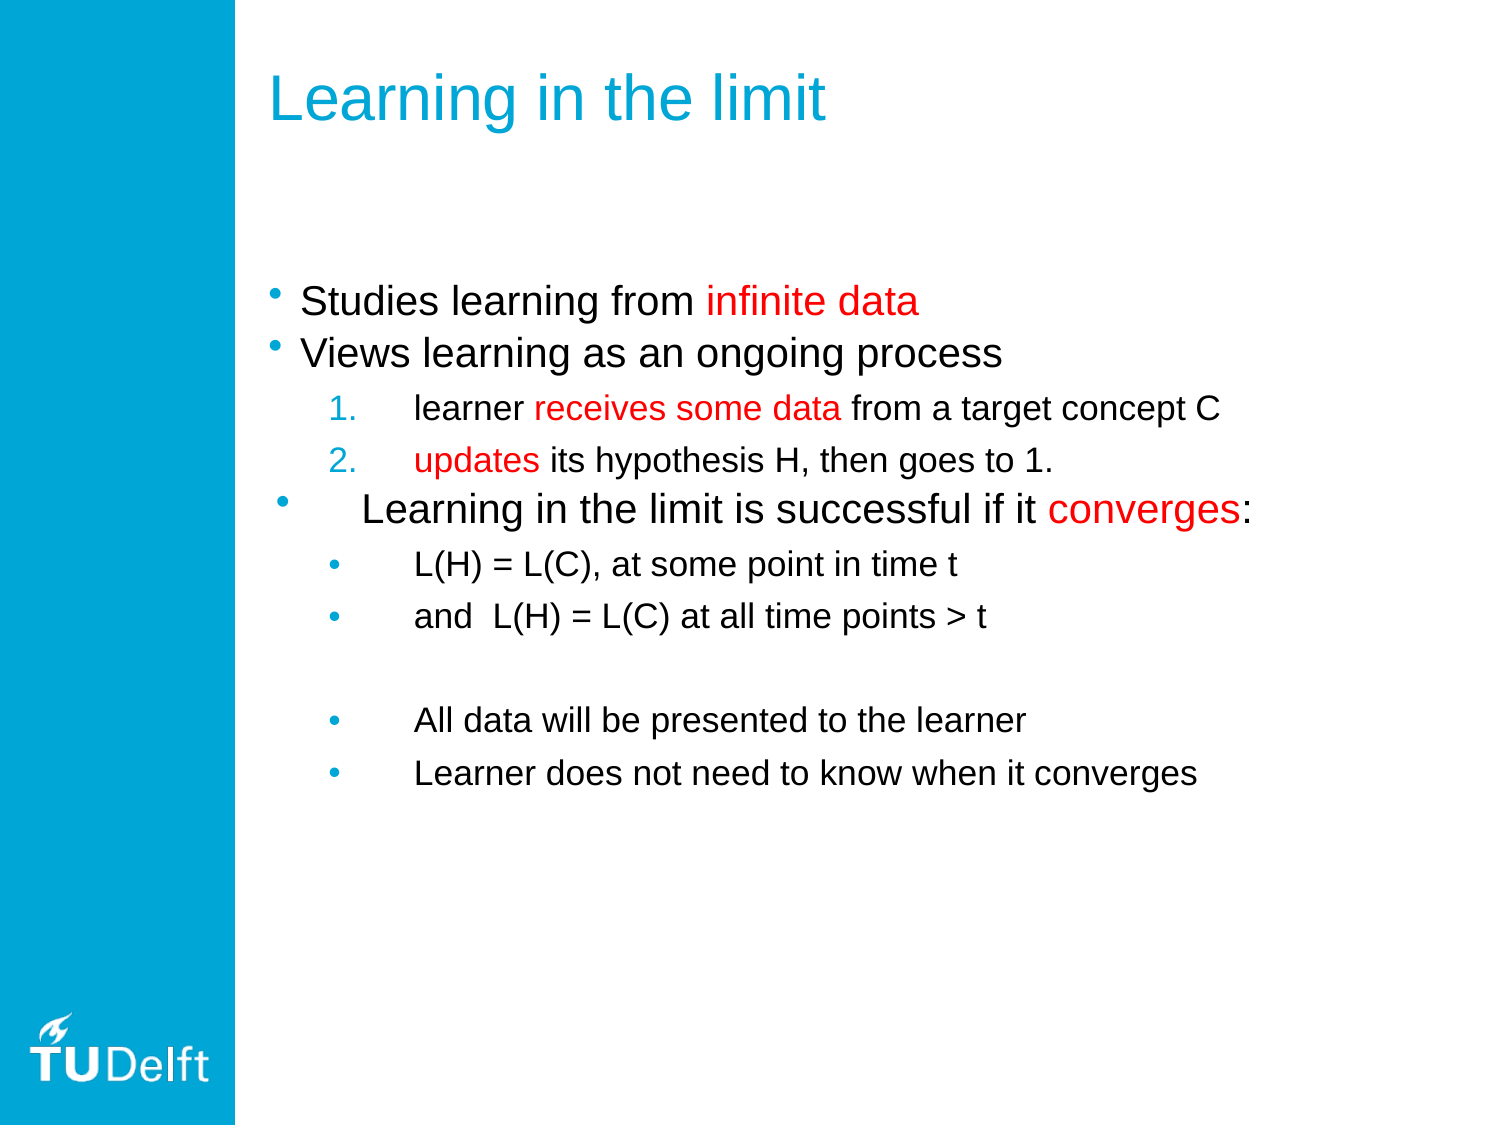

# Learning in the limit
Studies learning from infinite data
Views learning as an ongoing process
learner receives some data from a target concept C
updates its hypothesis H, then goes to 1.
Learning in the limit is successful if it converges:
L(H) = L(C), at some point in time t
and  L(H) = L(C) at all time points > t

All data will be presented to the learner
Learner does not need to know when it converges